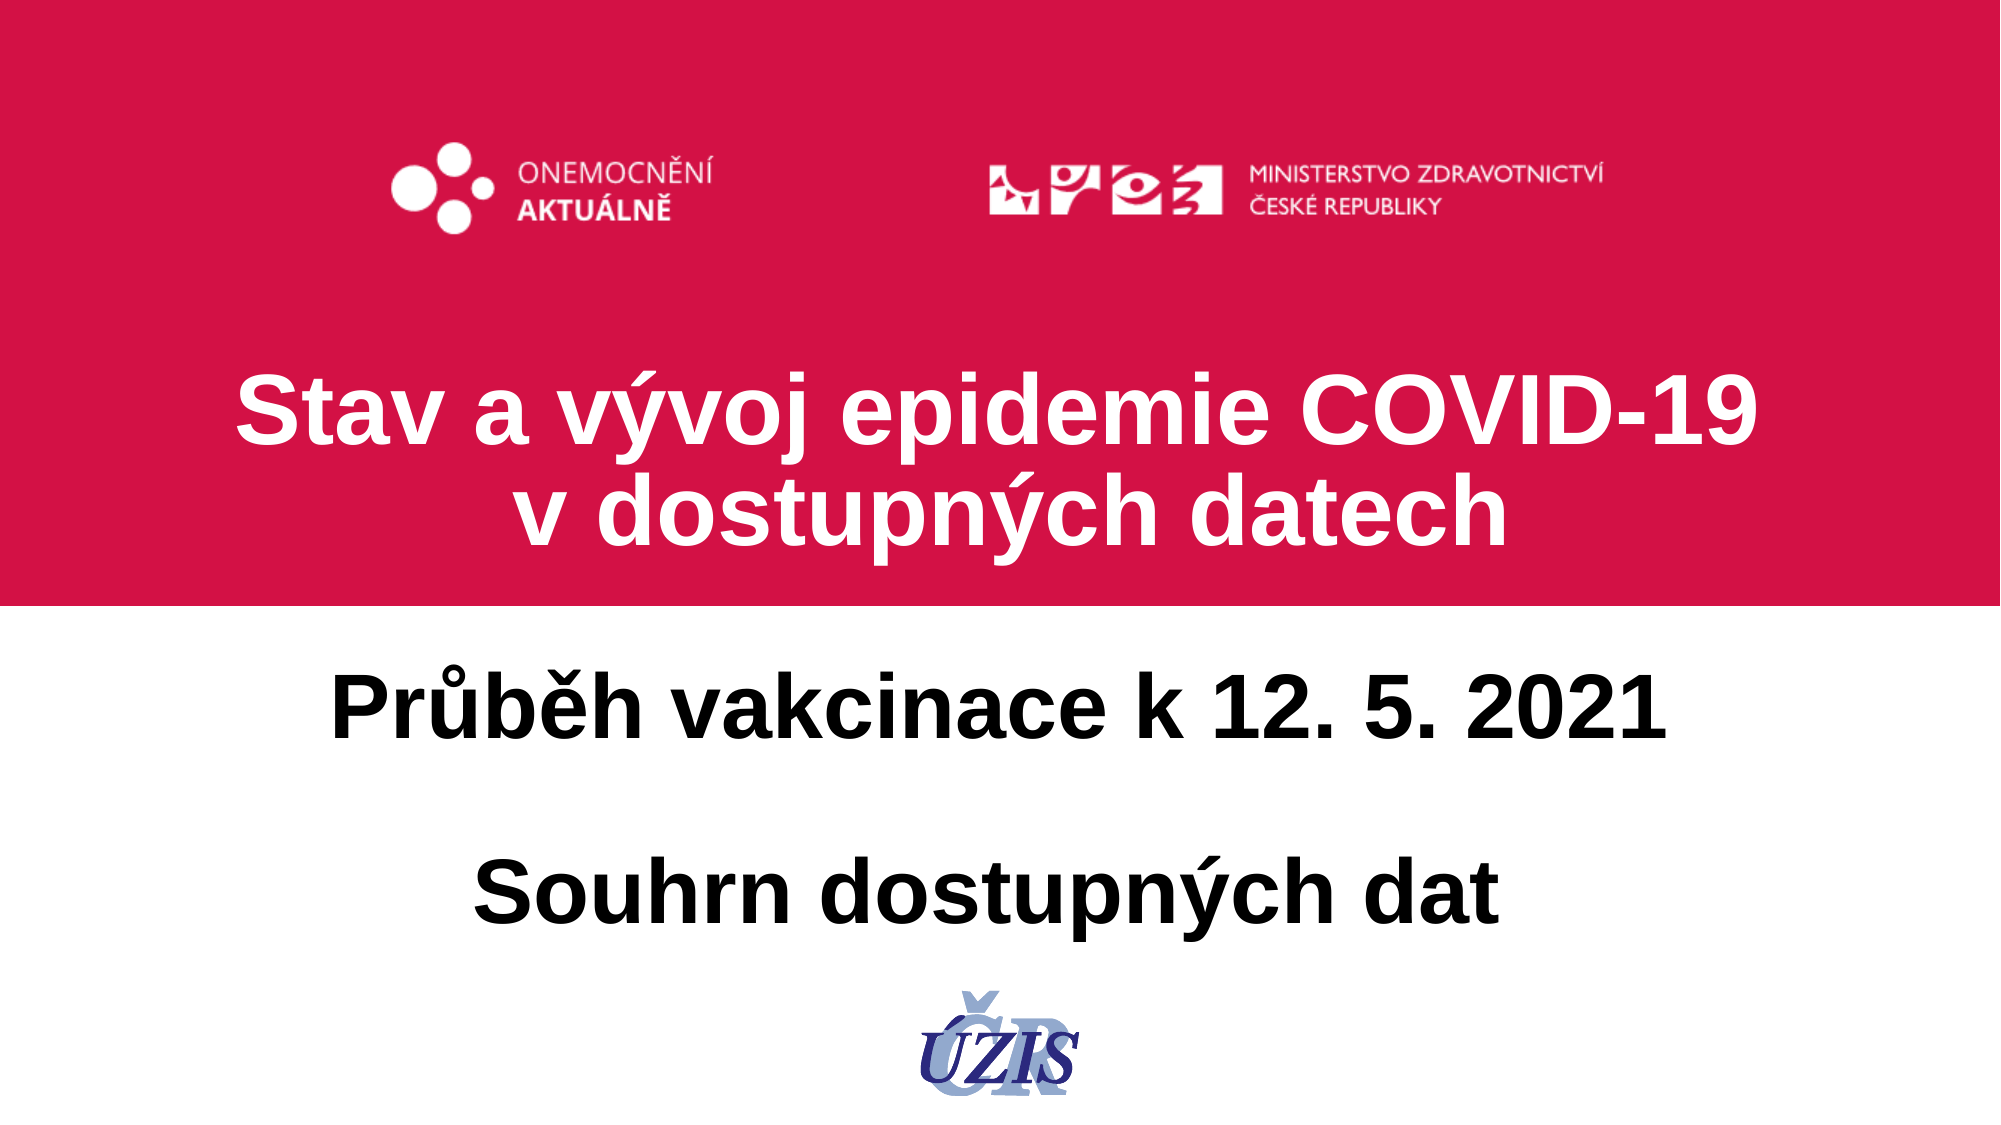

Stav a vývoj epidemie COVID-19
v dostupných datech
Průběh vakcinace k 12. 5. 2021

Souhrn dostupných dat